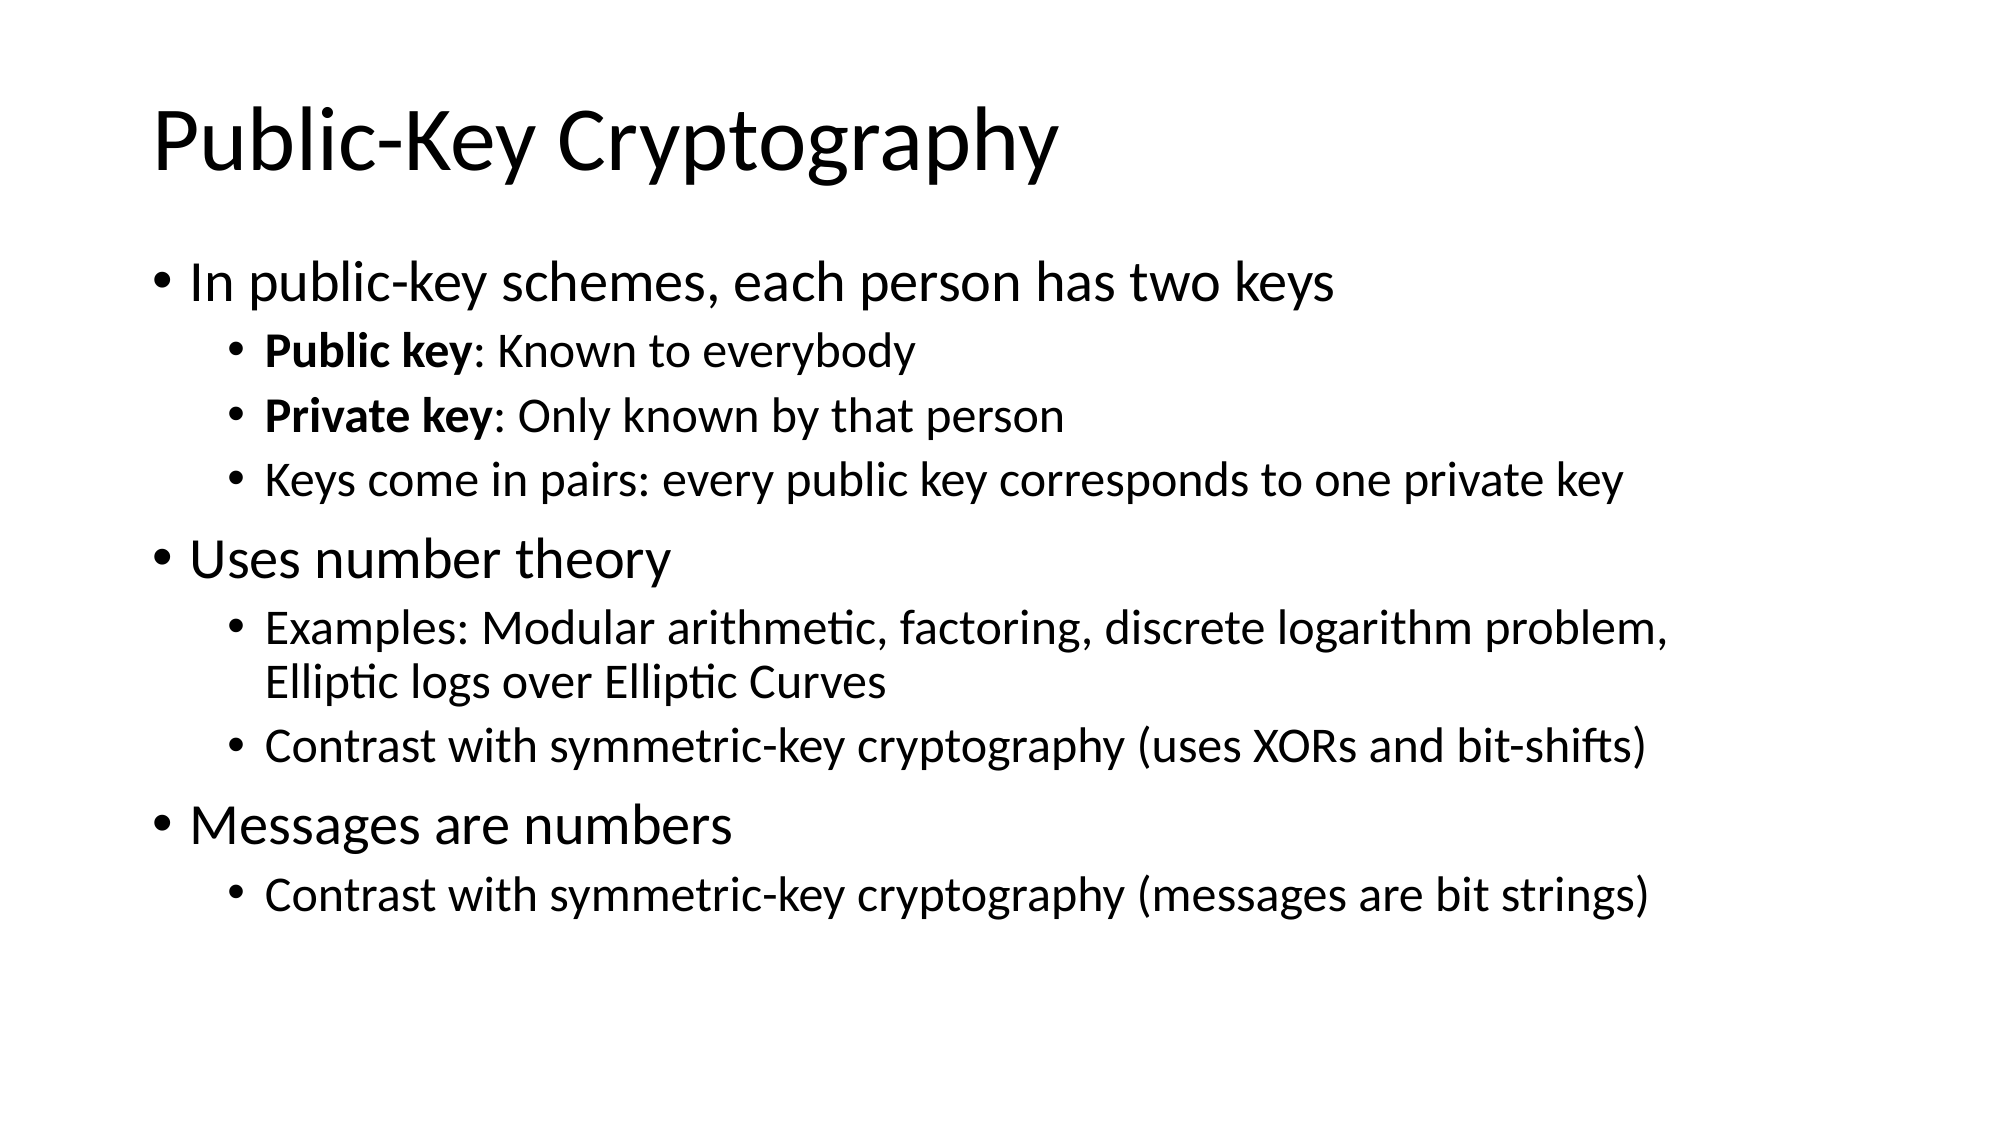

# Public-Key Cryptography
In public-key schemes, each person has two keys
Public key: Known to everybody
Private key: Only known by that person
Keys come in pairs: every public key corresponds to one private key
Uses number theory
Examples: Modular arithmetic, factoring, discrete logarithm problem, Elliptic logs over Elliptic Curves
Contrast with symmetric-key cryptography (uses XORs and bit-shifts)
Messages are numbers
Contrast with symmetric-key cryptography (messages are bit strings)